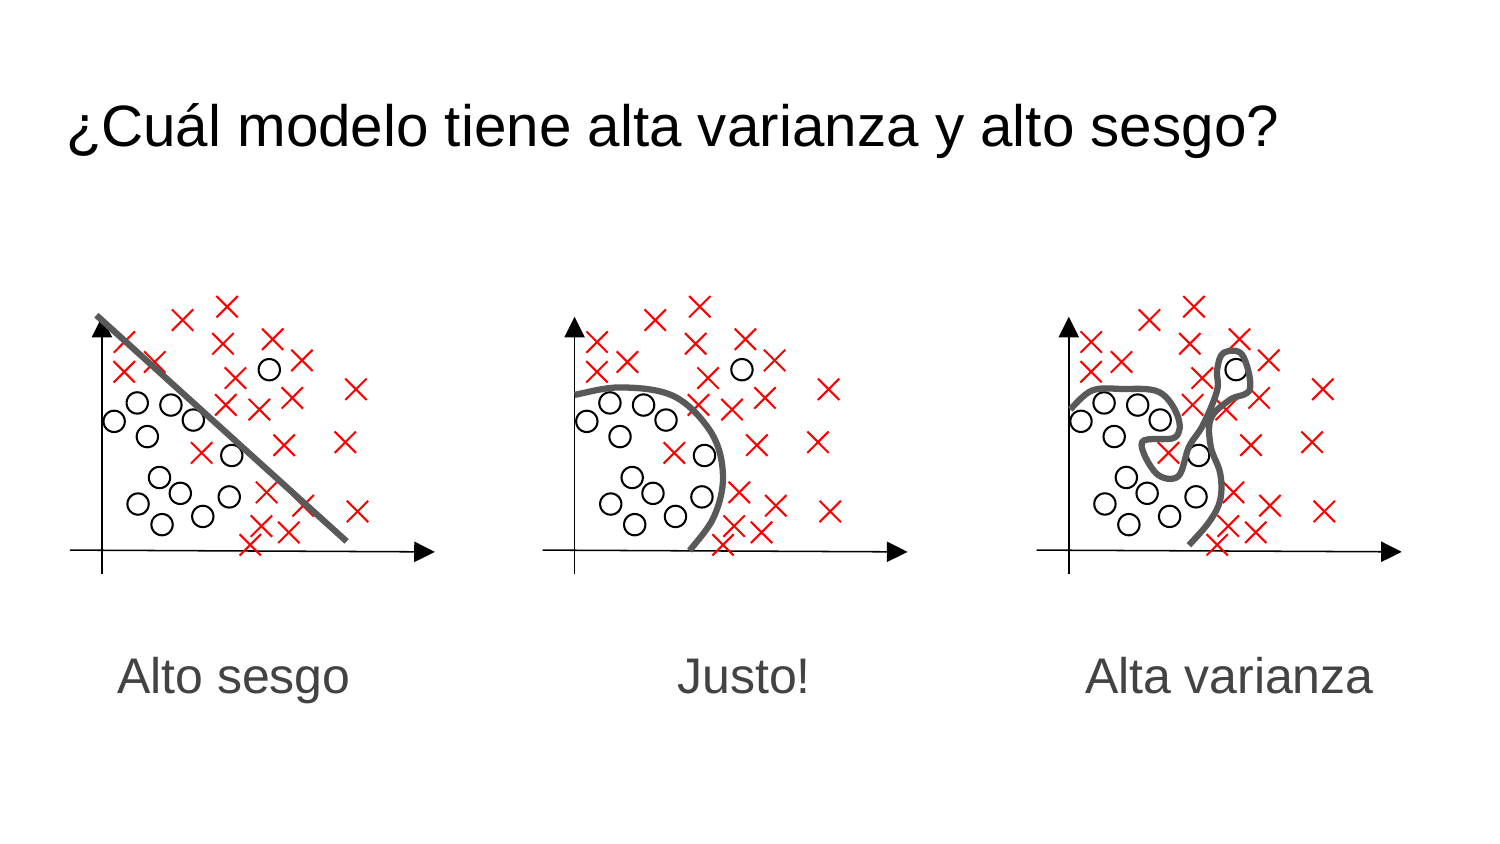

# ¿Cuál modelo tiene alta varianza y alto sesgo?

Alto sesgo
Justo!
Alta varianza